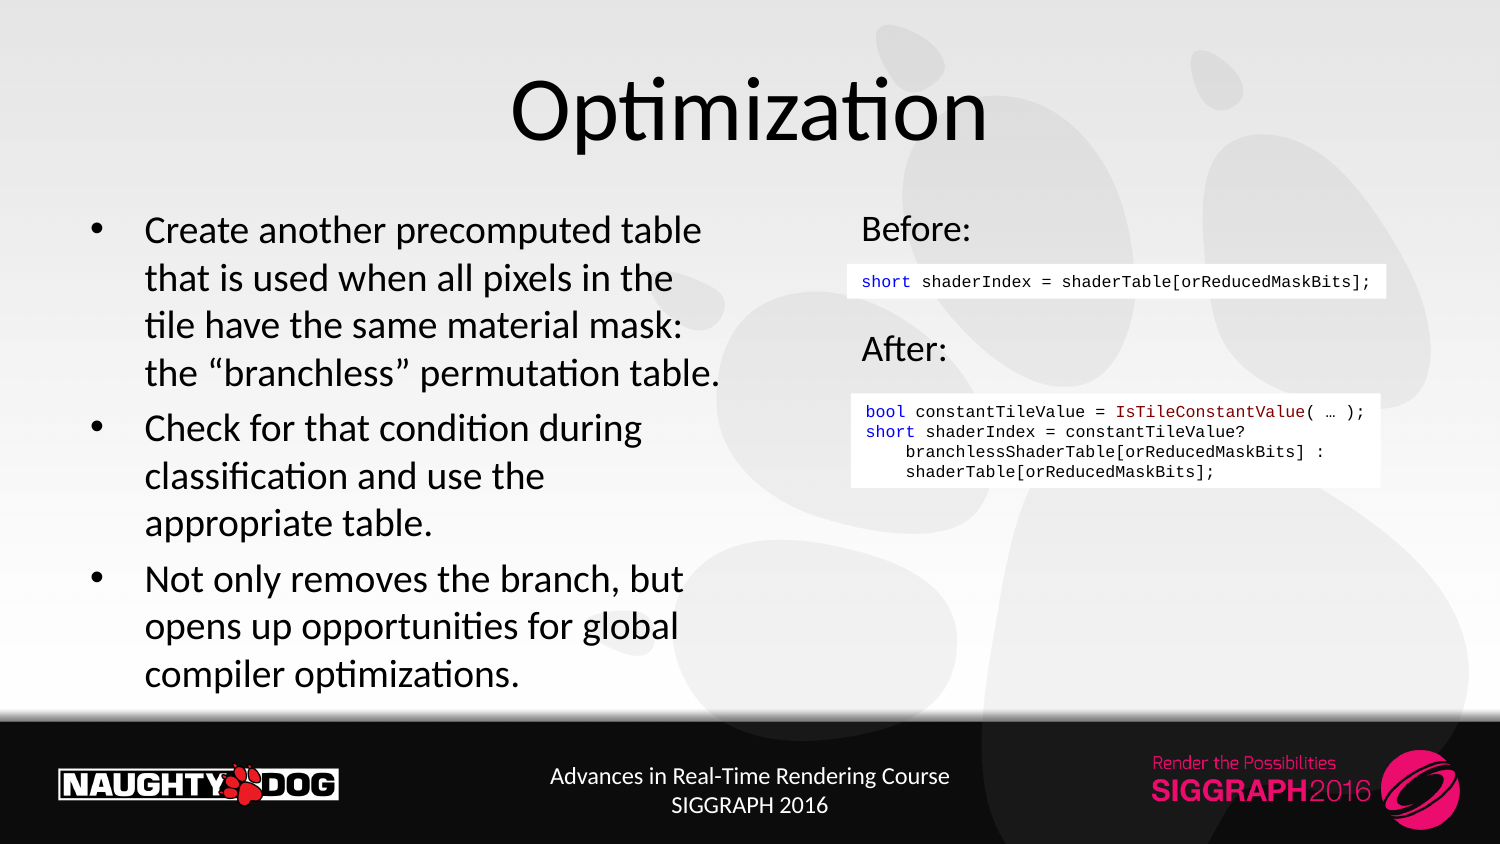

# Optimization
Create another precomputed table that is used when all pixels in the tile have the same material mask: the “branchless” permutation table.
Check for that condition during classification and use the appropriate table.
Not only removes the branch, but opens up opportunities for global compiler optimizations.
Before:
short shaderIndex = shaderTable[orReducedMaskBits];
After:
bool constantTileValue = IsTileConstantValue( … );
short shaderIndex = constantTileValue?
    branchlessShaderTable[orReducedMaskBits] :
    shaderTable[orReducedMaskBits];